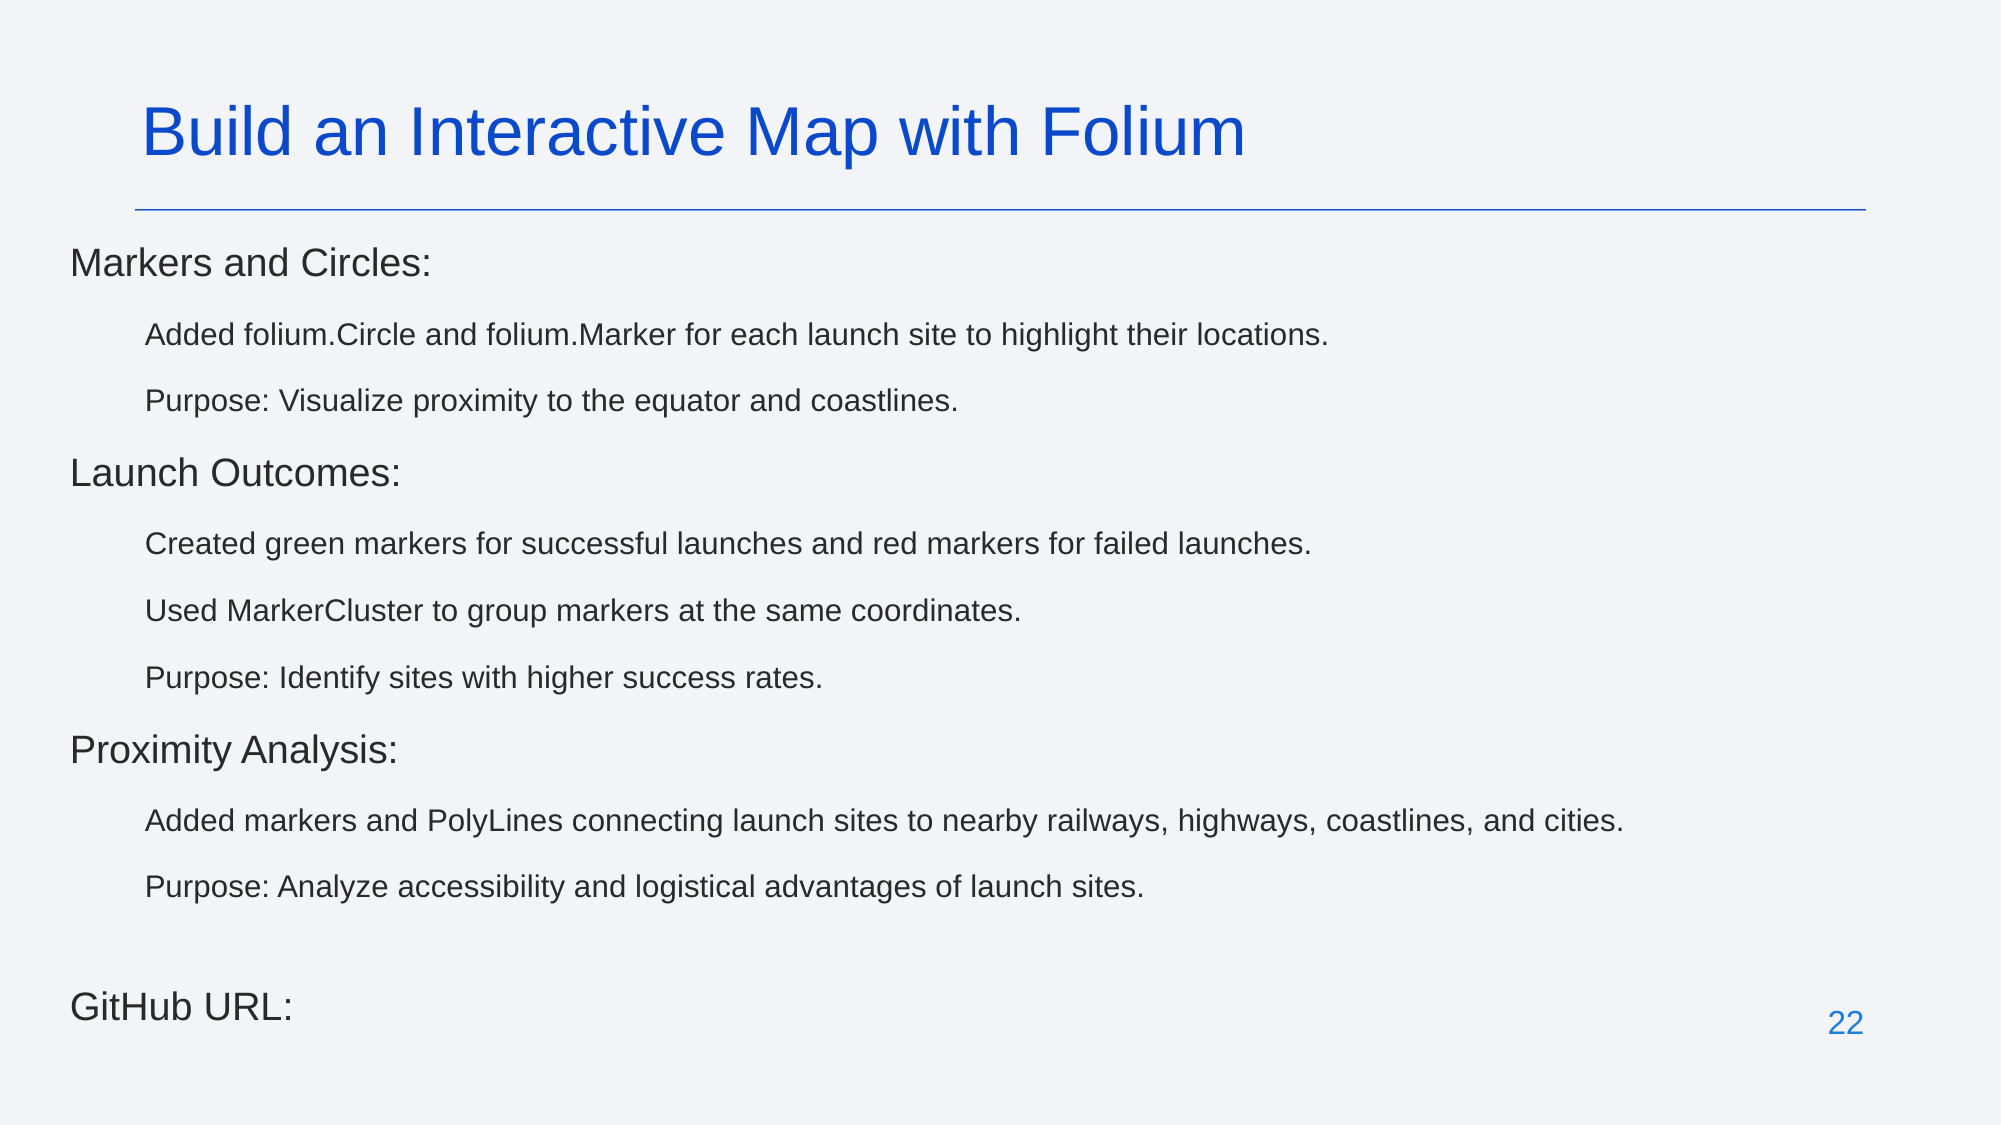

Build an Interactive Map with Folium
Markers and Circles:
Added folium.Circle and folium.Marker for each launch site to highlight their locations.
Purpose: Visualize proximity to the equator and coastlines.
Launch Outcomes:
Created green markers for successful launches and red markers for failed launches.
Used MarkerCluster to group markers at the same coordinates.
Purpose: Identify sites with higher success rates.
Proximity Analysis:
Added markers and PolyLines connecting launch sites to nearby railways, highways, coastlines, and cities.
Purpose: Analyze accessibility and logistical advantages of launch sites.

GitHub URL:
22